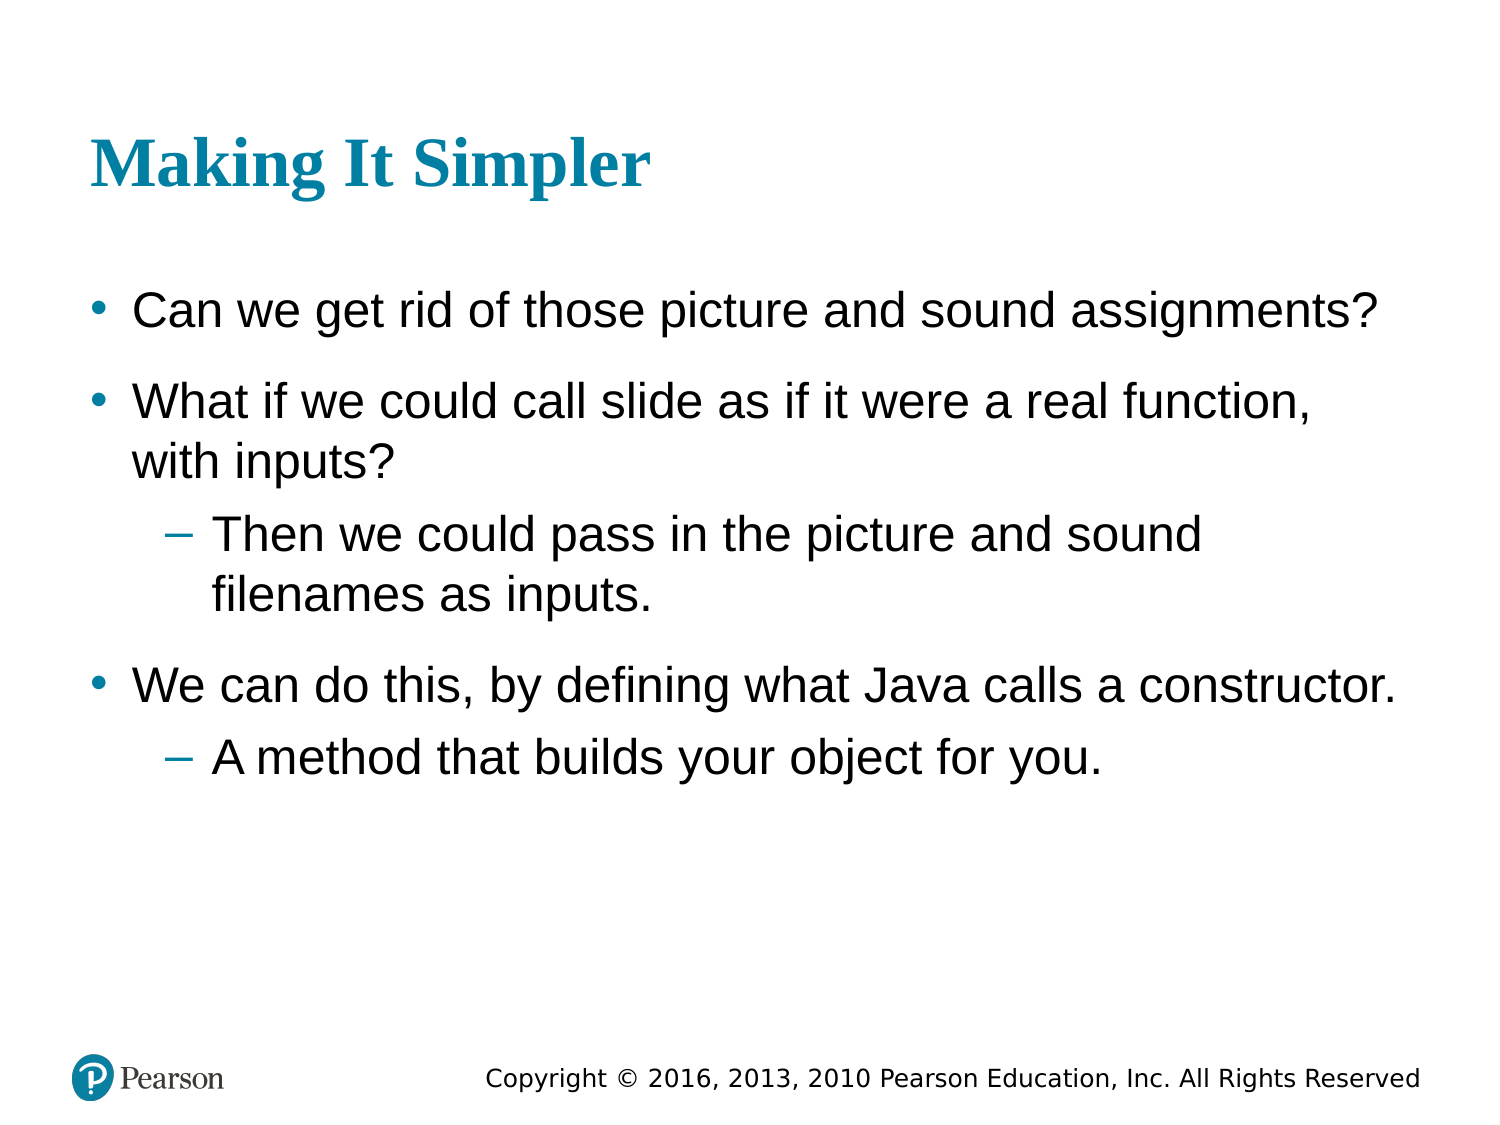

# Making It Simpler
Can we get rid of those picture and sound assignments?
What if we could call slide as if it were a real function, with inputs?
Then we could pass in the picture and sound filenames as inputs.
We can do this, by defining what Java calls a constructor.
A method that builds your object for you.